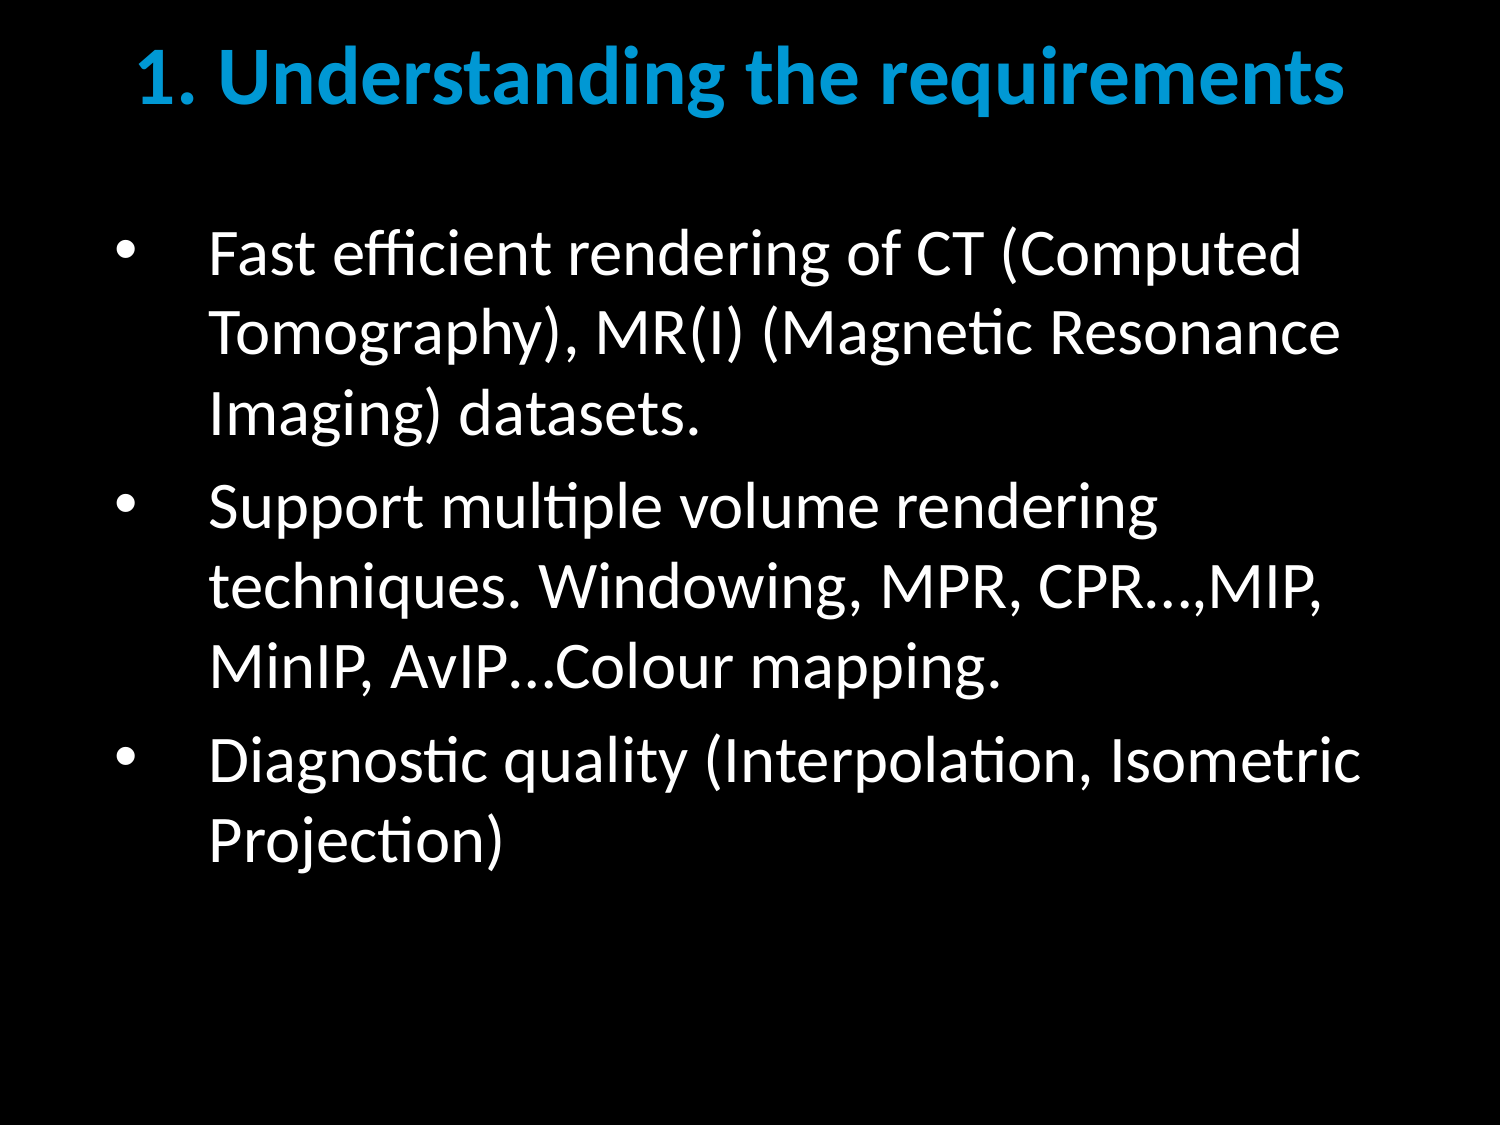

# 1. Understanding the requirements

Fast efficient rendering of CT (Computed Tomography), MR(I) (Magnetic Resonance Imaging) datasets.
Support multiple volume rendering techniques. Windowing, MPR, CPR…,MIP, MinIP, AvIP…Colour mapping.
Diagnostic quality (Interpolation, Isometric Projection)